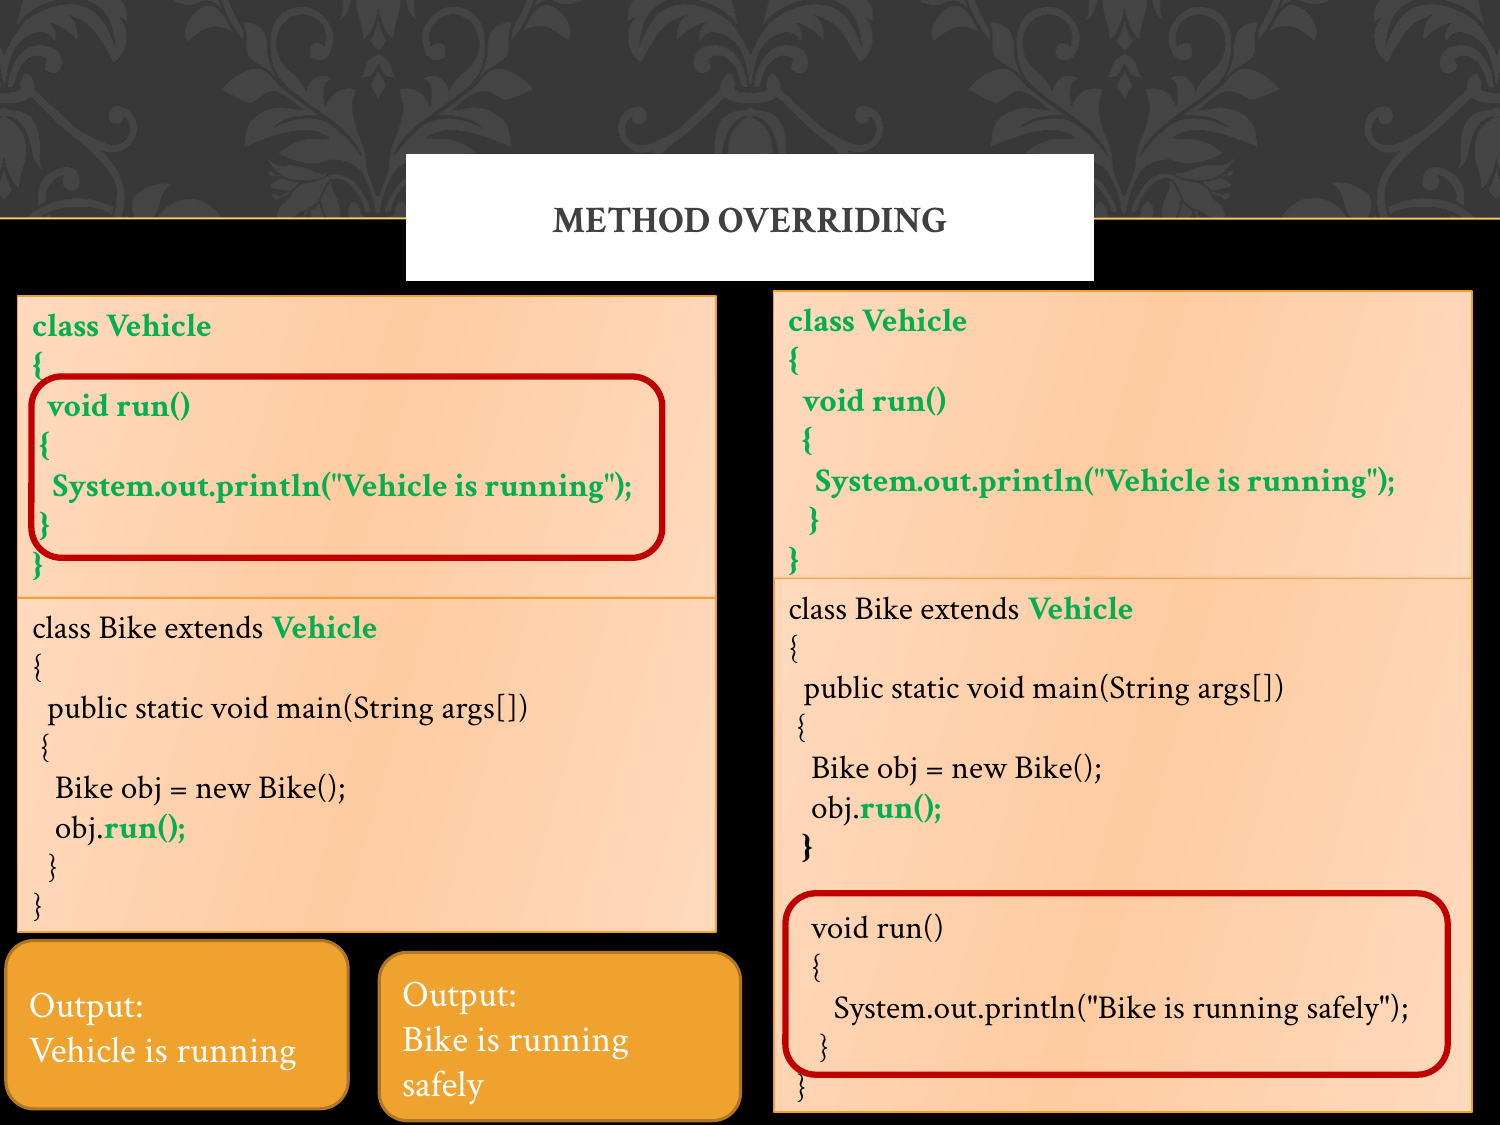

# Method Overriding
class Vehicle
{
  void run()
  {
    System.out.println("Vehicle is running");
   }
}

class Vehicle
{
  void run()
 {
   System.out.println("Vehicle is running");
 }
}

class Bike extends Vehicle
{
  public static void main(String args[])
 {
   Bike obj = new Bike();
   obj.run();
  }

   void run()
   {
      System.out.println("Bike is running safely");
    }
 }
class Bike extends Vehicle
{
  public static void main(String args[])
 {
   Bike obj = new Bike();
   obj.run();
  }
}

Output:
Vehicle is running
Output:
Bike is running safely